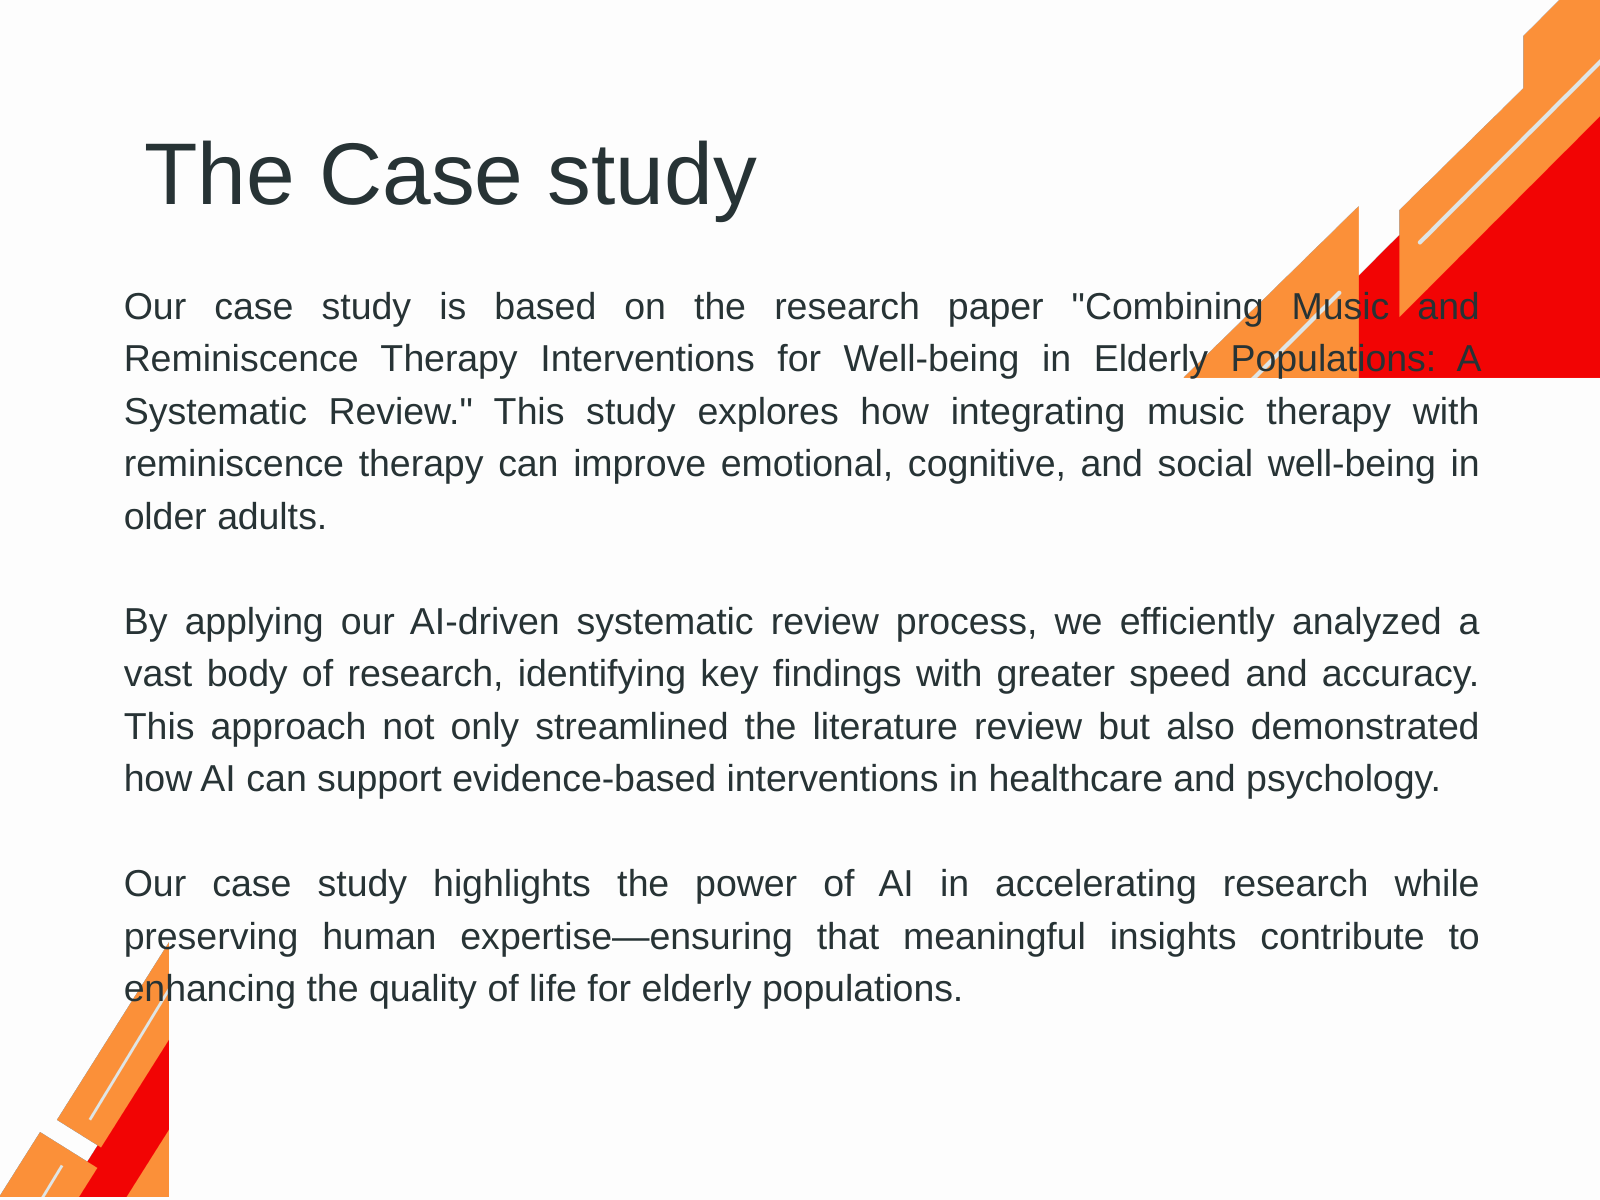

The Case study
Our case study is based on the research paper "Combining Music and Reminiscence Therapy Interventions for Well-being in Elderly Populations: A Systematic Review." This study explores how integrating music therapy with reminiscence therapy can improve emotional, cognitive, and social well-being in older adults.

By applying our AI-driven systematic review process, we efficiently analyzed a vast body of research, identifying key findings with greater speed and accuracy. This approach not only streamlined the literature review but also demonstrated how AI can support evidence-based interventions in healthcare and psychology.

Our case study highlights the power of AI in accelerating research while preserving human expertise—ensuring that meaningful insights contribute to enhancing the quality of life for elderly populations.

reallygreatsite.com